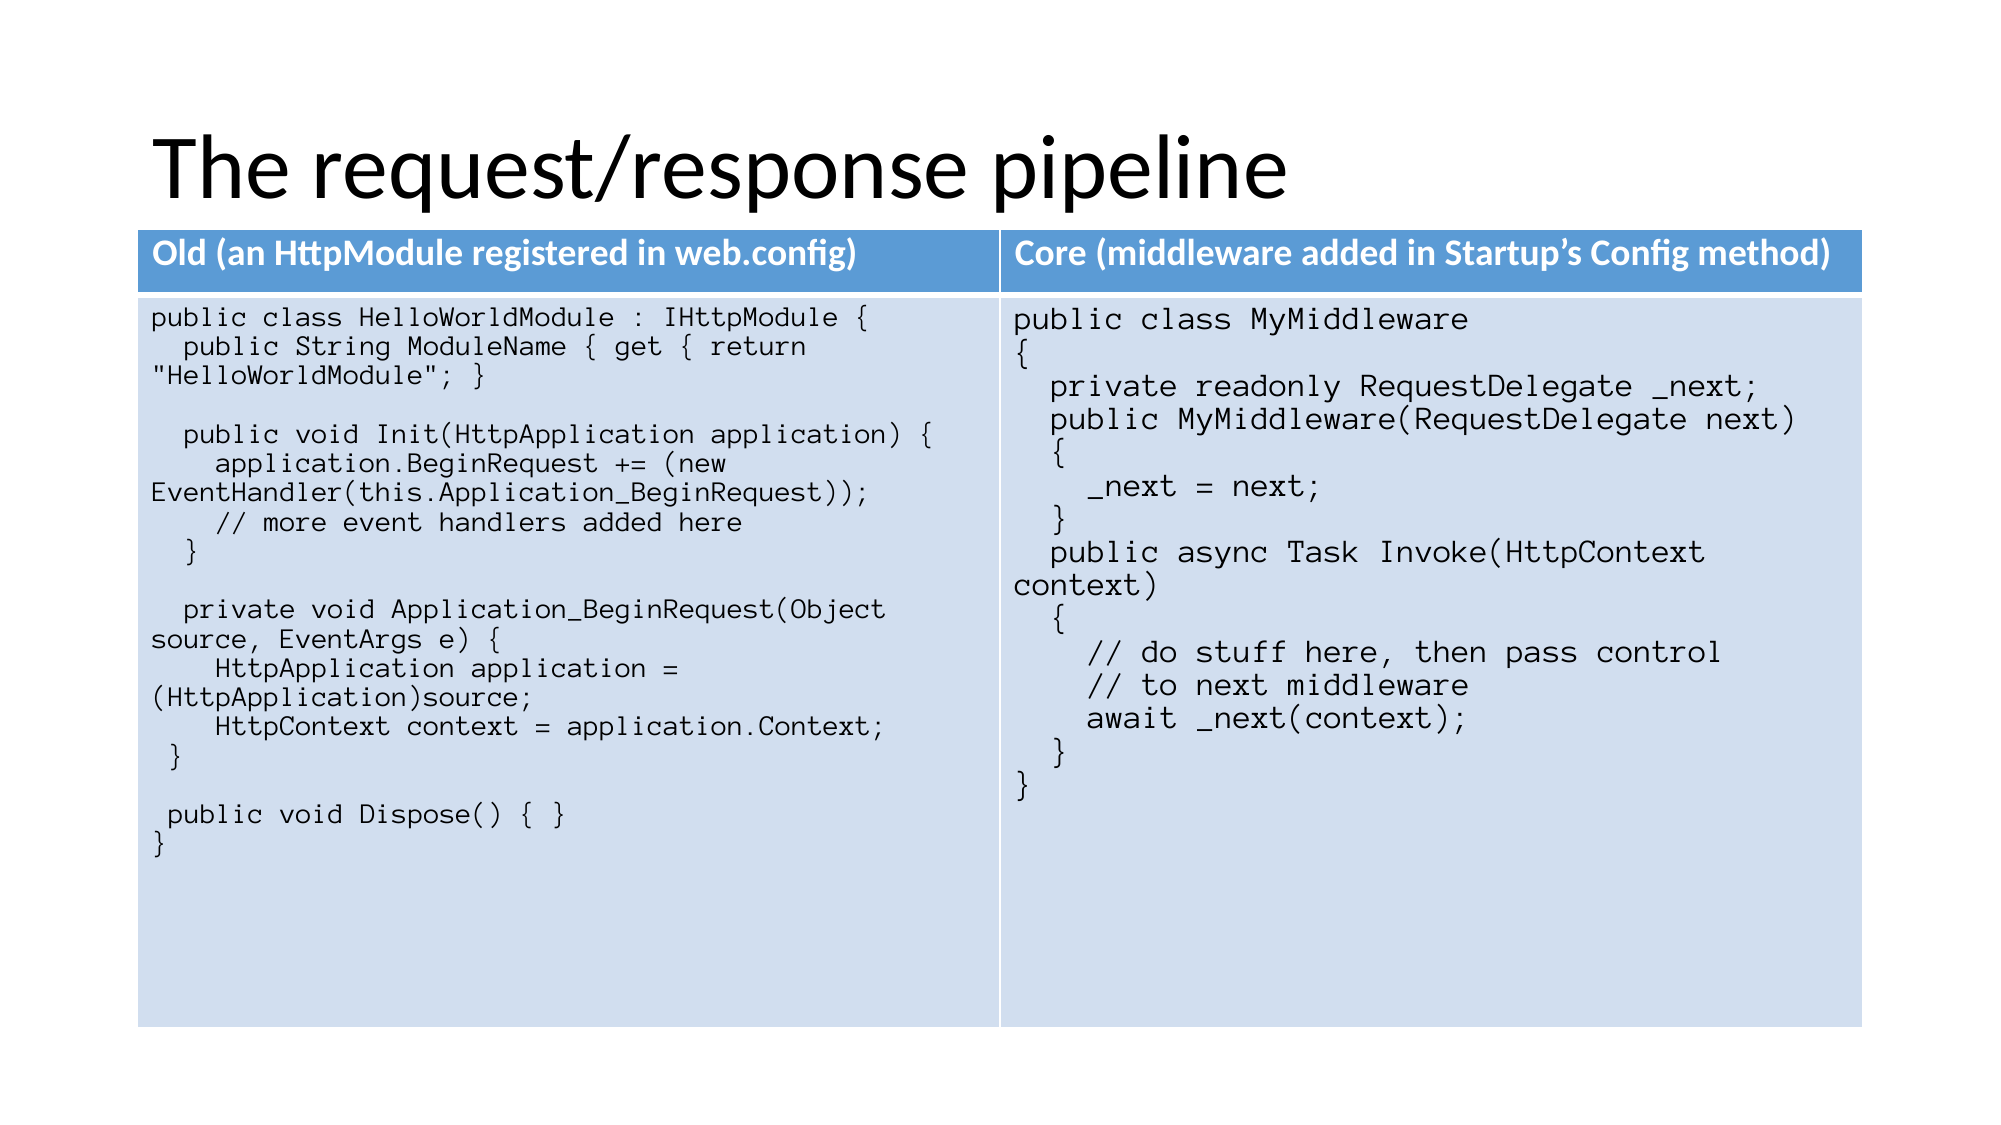

# The request/response pipeline
| Old (an HttpModule registered in web.config) | Core (middleware added in Startup’s Config method) |
| --- | --- |
| public class HelloWorldModule : IHttpModule { public String ModuleName { get { return "HelloWorldModule"; } public void Init(HttpApplication application) { application.BeginRequest += (new EventHandler(this.Application\_BeginRequest)); // more event handlers added here } private void Application\_BeginRequest(Object source, EventArgs e) { HttpApplication application = (HttpApplication)source; HttpContext context = application.Context; } public void Dispose() { } } | public class MyMiddleware { private readonly RequestDelegate \_next; public MyMiddleware(RequestDelegate next) { \_next = next; } public async Task Invoke(HttpContext context) { // do stuff here, then pass control // to next middleware await \_next(context); } } |